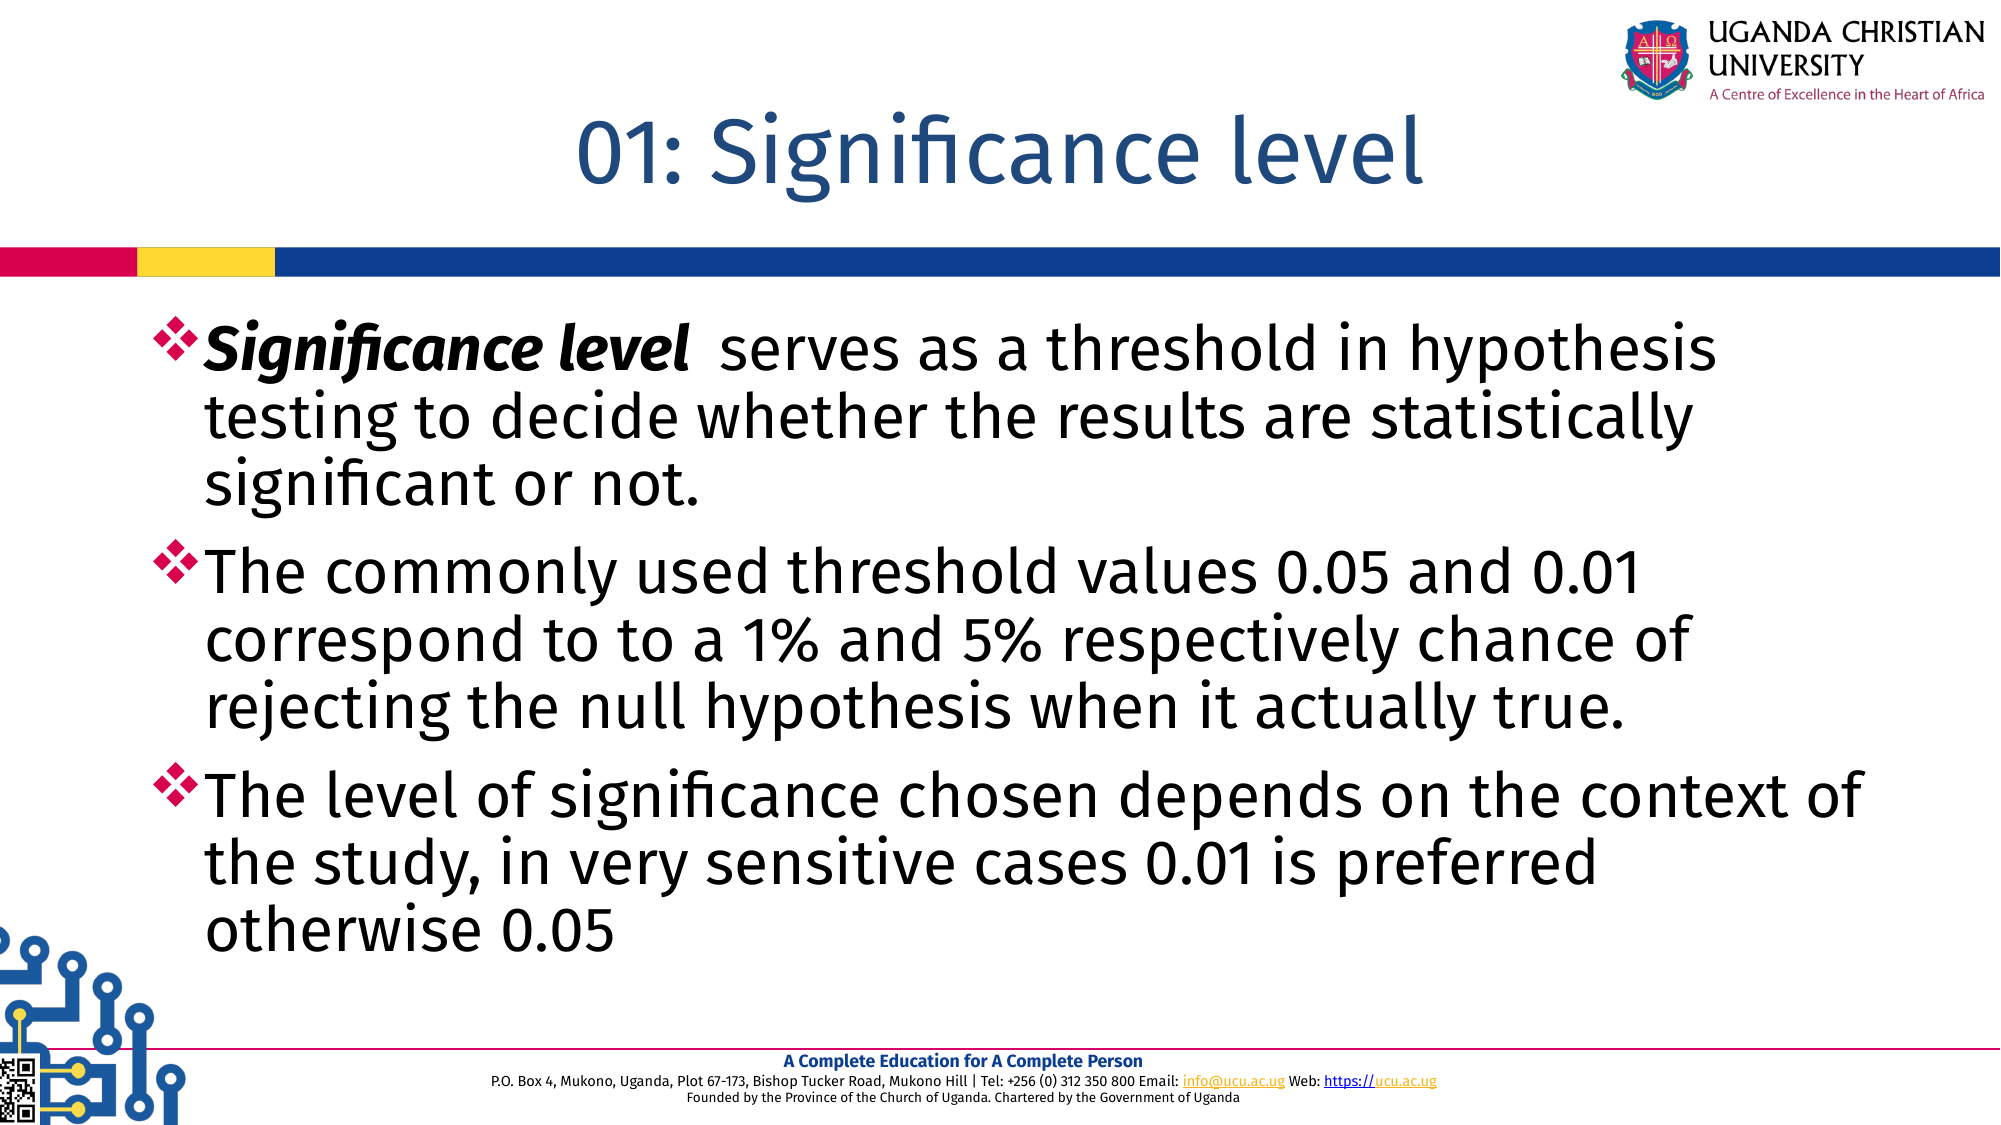

# 01: Significance level

Significance level  serves as a threshold in hypothesis testing to decide whether the results are statistically significant or not.
The commonly used threshold values 0.05 and 0.01 correspond to to a 1% and 5% respectively chance of rejecting the null hypothesis when it actually true.
The level of significance chosen depends on the context of the study, in very sensitive cases 0.01 is preferred otherwise 0.05